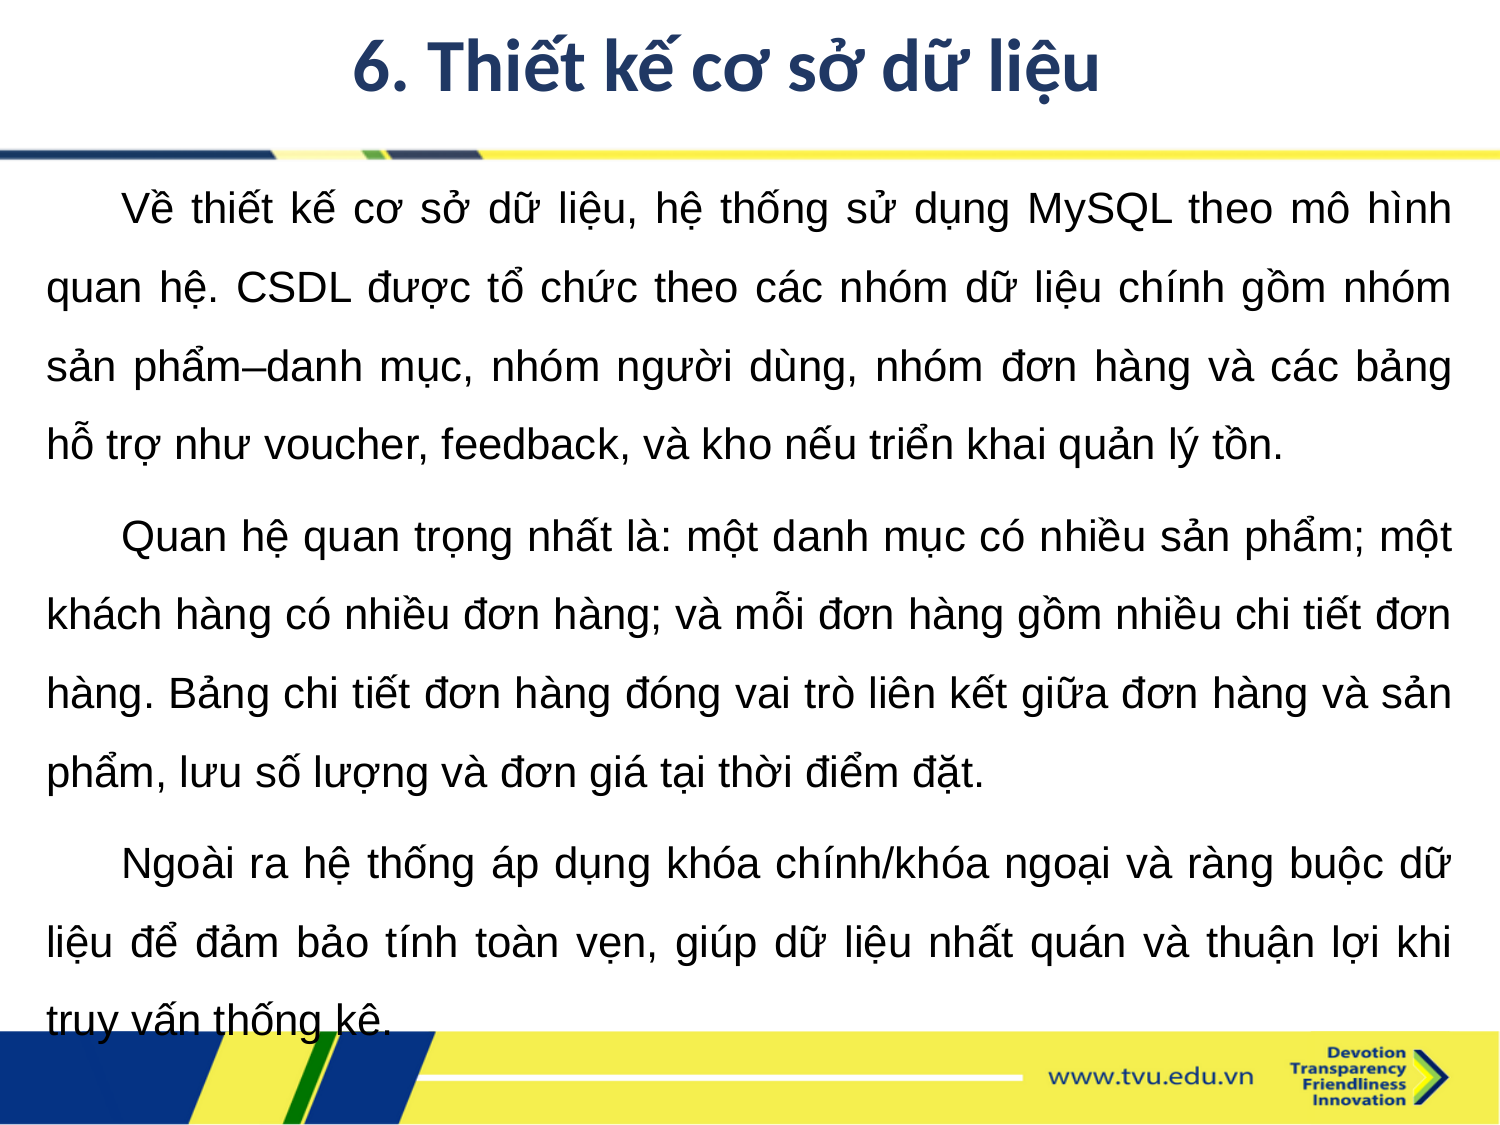

6. Thiết kế cơ sở dữ liệu
Về thiết kế cơ sở dữ liệu, hệ thống sử dụng MySQL theo mô hình quan hệ. CSDL được tổ chức theo các nhóm dữ liệu chính gồm nhóm sản phẩm–danh mục, nhóm người dùng, nhóm đơn hàng và các bảng hỗ trợ như voucher, feedback, và kho nếu triển khai quản lý tồn.
Quan hệ quan trọng nhất là: một danh mục có nhiều sản phẩm; một khách hàng có nhiều đơn hàng; và mỗi đơn hàng gồm nhiều chi tiết đơn hàng. Bảng chi tiết đơn hàng đóng vai trò liên kết giữa đơn hàng và sản phẩm, lưu số lượng và đơn giá tại thời điểm đặt.
Ngoài ra hệ thống áp dụng khóa chính/khóa ngoại và ràng buộc dữ liệu để đảm bảo tính toàn vẹn, giúp dữ liệu nhất quán và thuận lợi khi truy vấn thống kê.